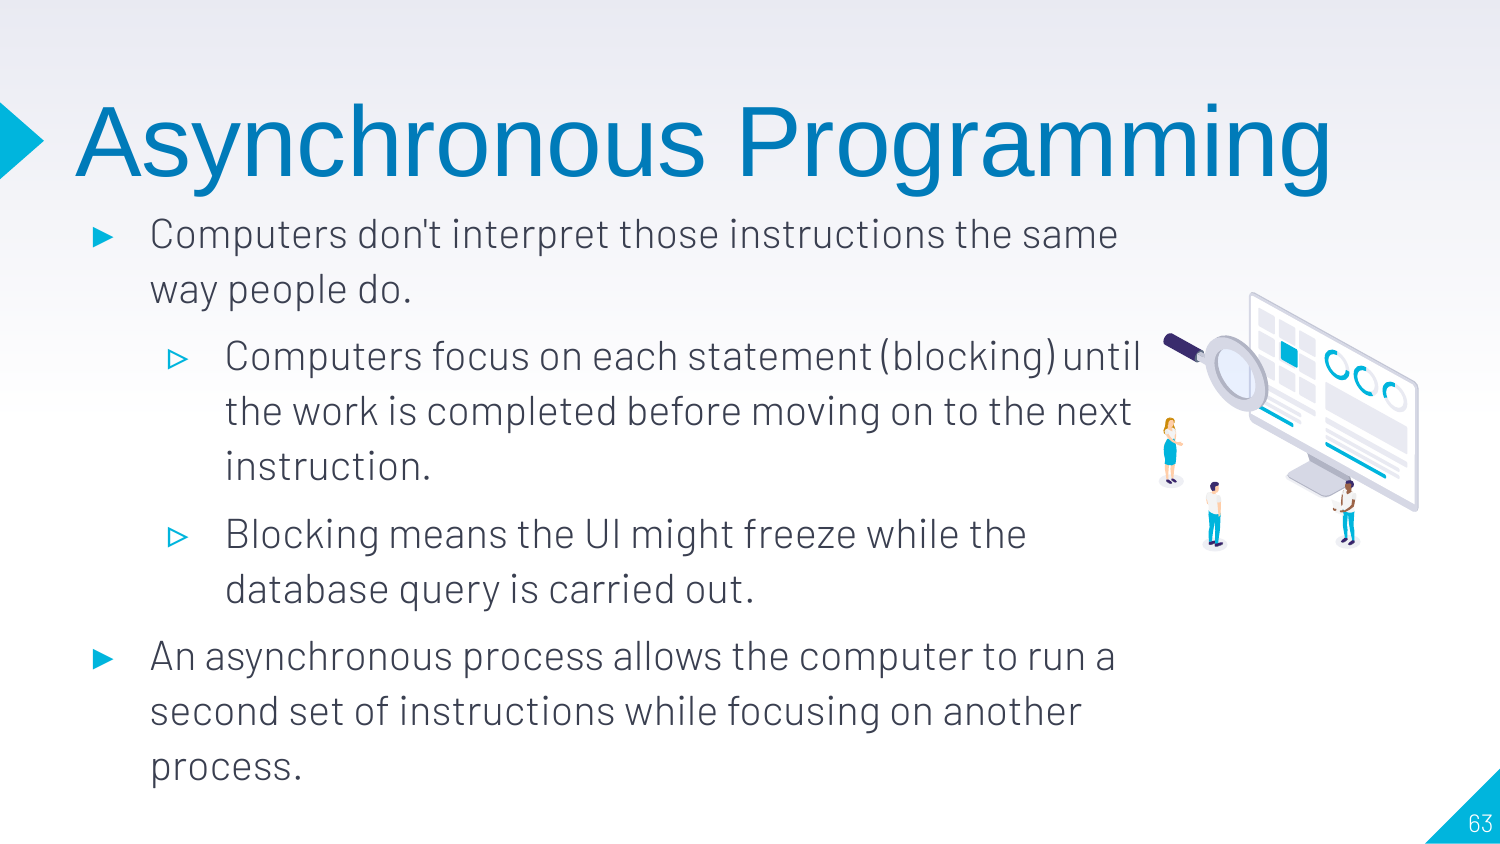

# Asynchronous Programming
Computers don't interpret those instructions the same way people do.
Computers focus on each statement (blocking) until the work is completed before moving on to the next instruction.
Blocking means the UI might freeze while the database query is carried out.
An asynchronous process allows the computer to run a second set of instructions while focusing on another process.

63